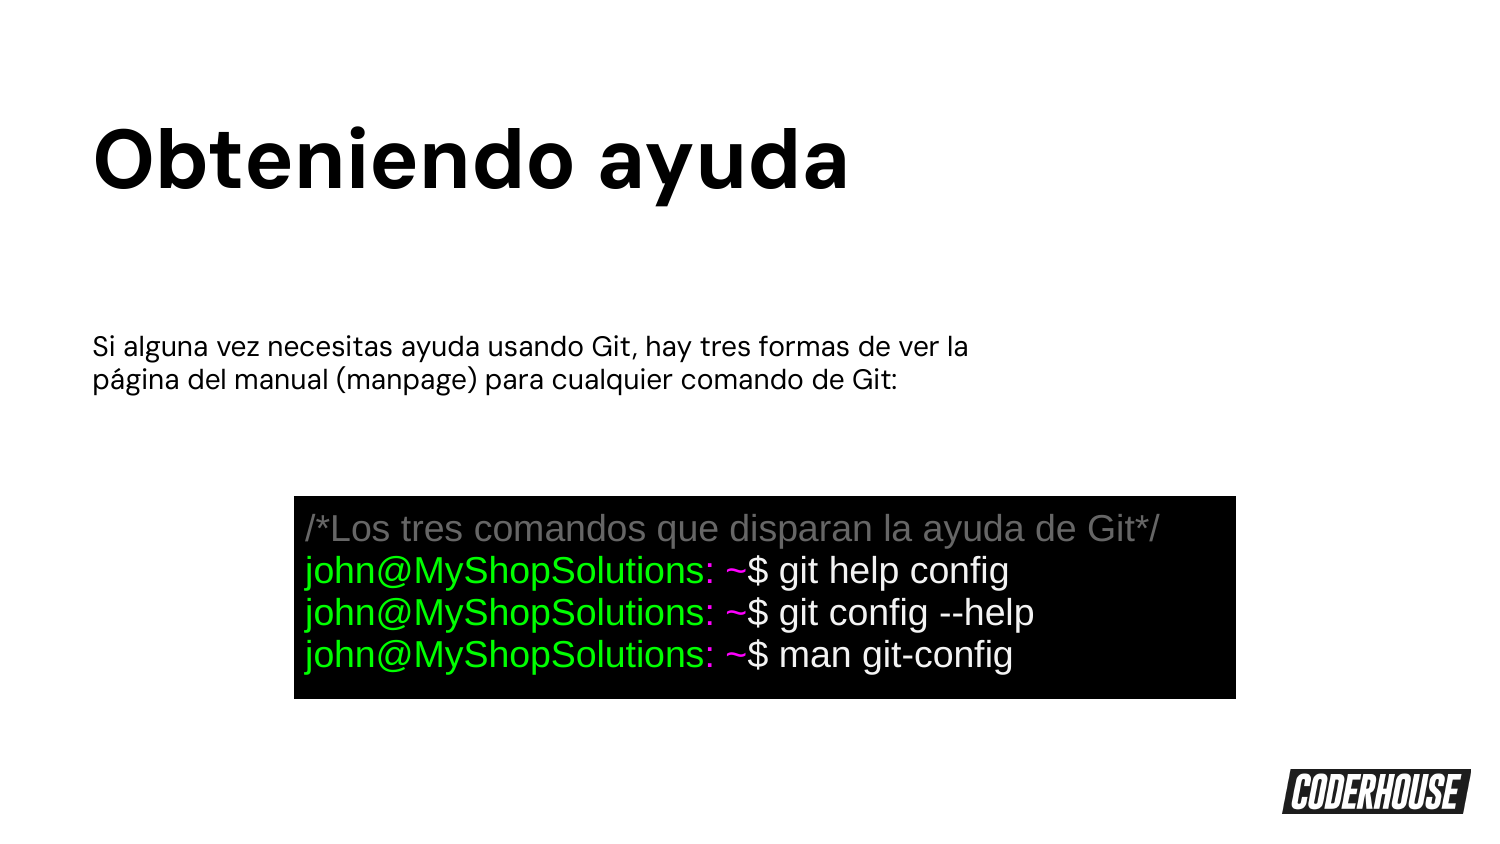

Obteniendo ayuda
Si alguna vez necesitas ayuda usando Git, hay tres formas de ver la página del manual (manpage) para cualquier comando de Git:
| /\*Los tres comandos que disparan la ayuda de Git\*/ john@MyShopSolutions: ~$ git help config john@MyShopSolutions: ~$ git config --help john@MyShopSolutions: ~$ man git-config |
| --- |